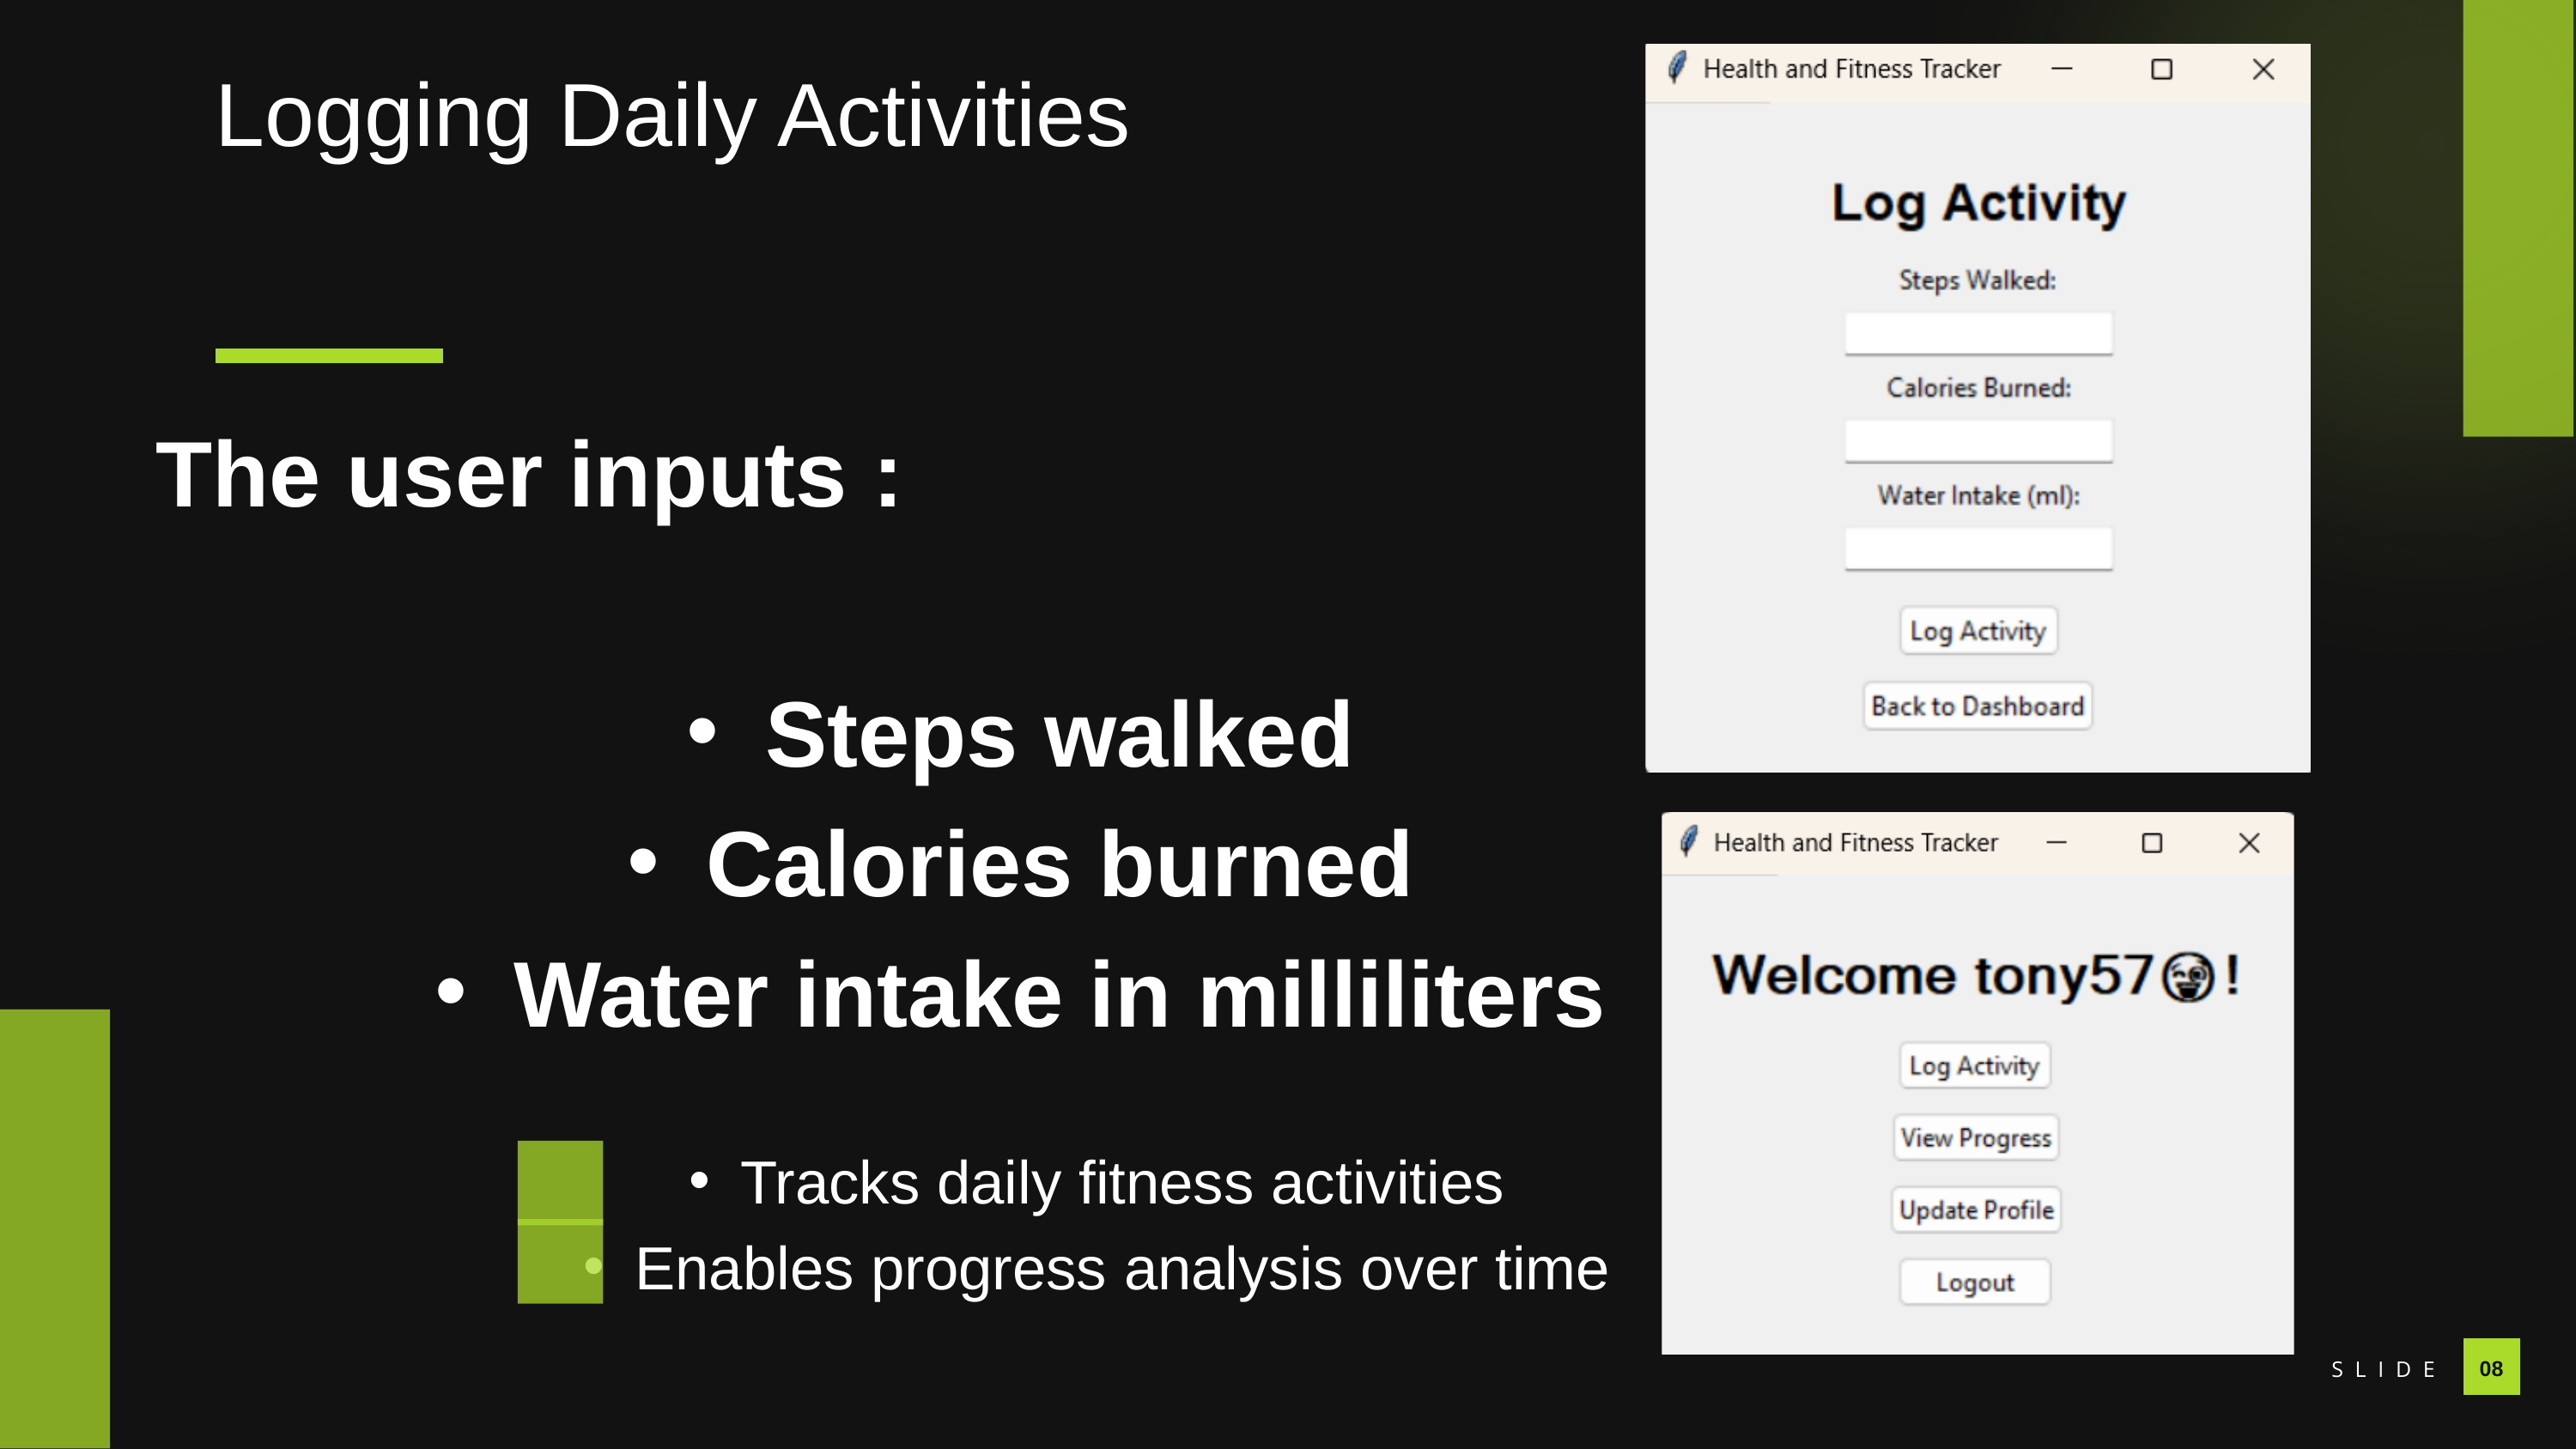

Logging Daily Activities

The user inputs :
Steps walked
Calories burned
Water intake in milliliters

Tracks daily fitness activities
Enables progress analysis over time

SLIDE
08